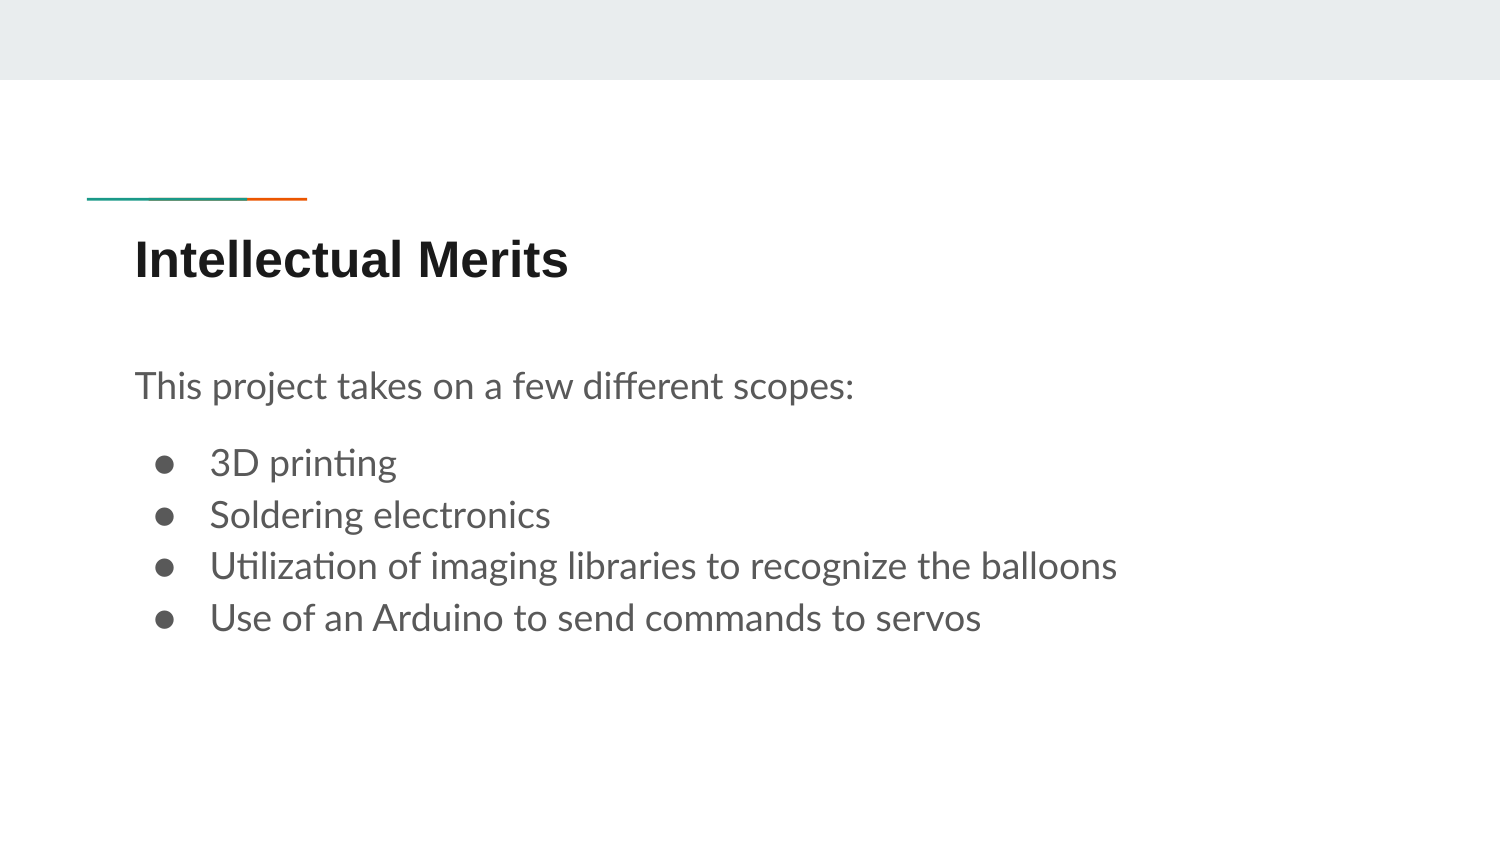

# Intellectual Merits
This project takes on a few different scopes:
3D printing
Soldering electronics
Utilization of imaging libraries to recognize the balloons
Use of an Arduino to send commands to servos